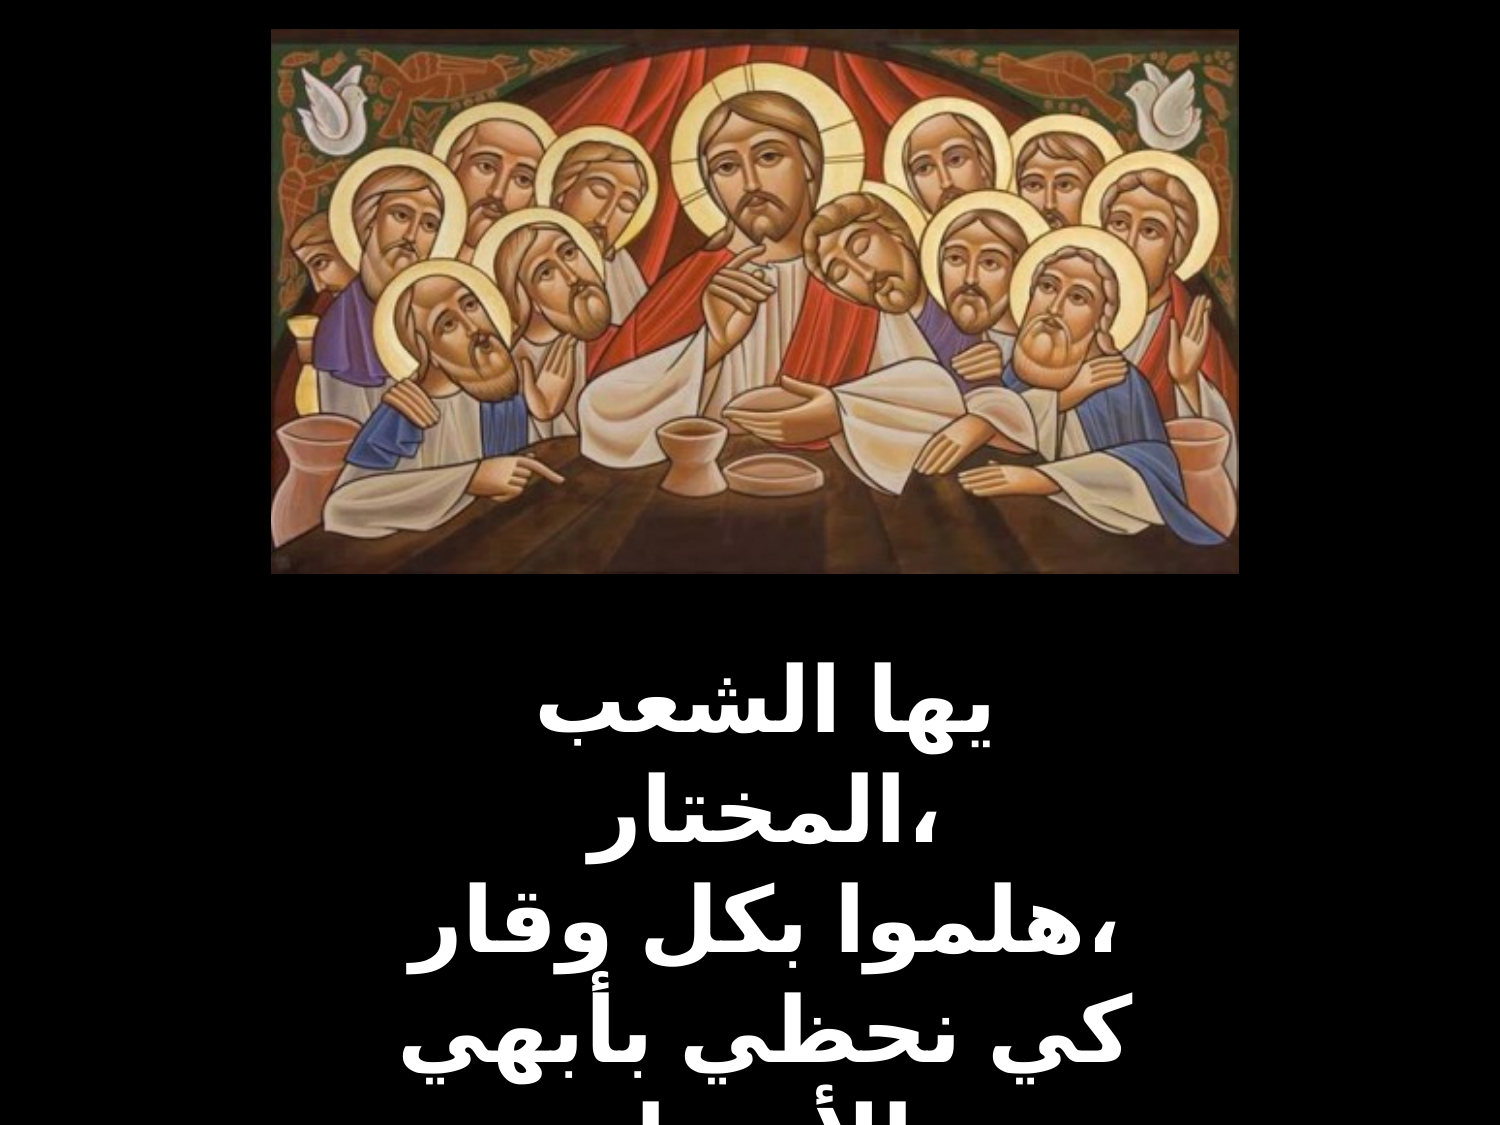

يها الشعب المختار،
هلموا بكل وقار،
كي نحظي بأبهي الأسرار،
سِر خفي وعالي.
#